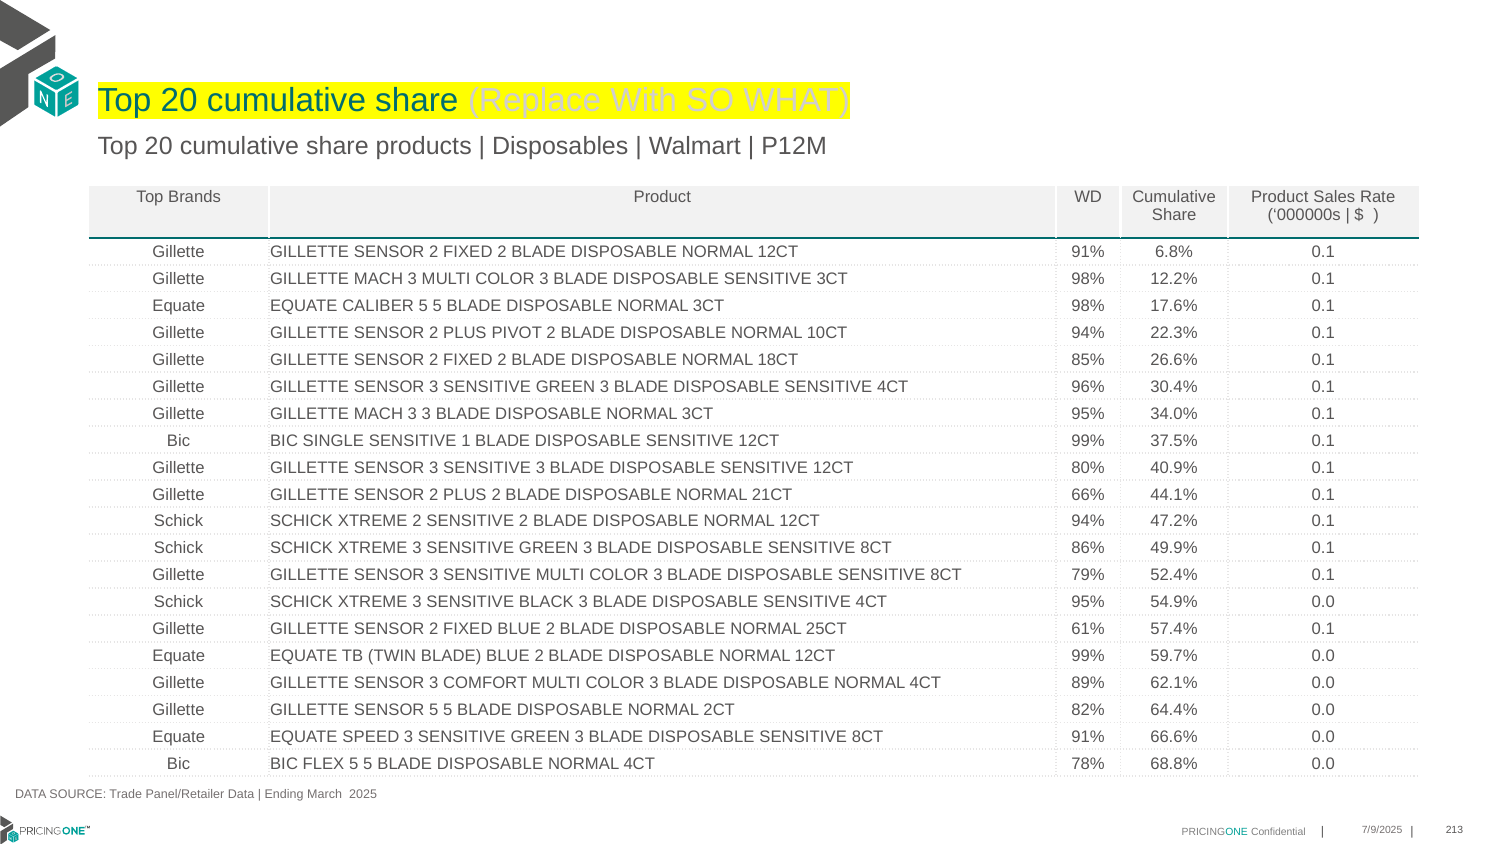

# Top 20 cumulative share (Replace With SO WHAT)
Top 20 cumulative share products | Disposables | Walmart | P12M
| Top Brands | Product | WD | Cumulative Share | Product Sales Rate (‘000000s | $ ) |
| --- | --- | --- | --- | --- |
| Gillette | GILLETTE SENSOR 2 FIXED 2 BLADE DISPOSABLE NORMAL 12CT | 91% | 6.8% | 0.1 |
| Gillette | GILLETTE MACH 3 MULTI COLOR 3 BLADE DISPOSABLE SENSITIVE 3CT | 98% | 12.2% | 0.1 |
| Equate | EQUATE CALIBER 5 5 BLADE DISPOSABLE NORMAL 3CT | 98% | 17.6% | 0.1 |
| Gillette | GILLETTE SENSOR 2 PLUS PIVOT 2 BLADE DISPOSABLE NORMAL 10CT | 94% | 22.3% | 0.1 |
| Gillette | GILLETTE SENSOR 2 FIXED 2 BLADE DISPOSABLE NORMAL 18CT | 85% | 26.6% | 0.1 |
| Gillette | GILLETTE SENSOR 3 SENSITIVE GREEN 3 BLADE DISPOSABLE SENSITIVE 4CT | 96% | 30.4% | 0.1 |
| Gillette | GILLETTE MACH 3 3 BLADE DISPOSABLE NORMAL 3CT | 95% | 34.0% | 0.1 |
| Bic | BIC SINGLE SENSITIVE 1 BLADE DISPOSABLE SENSITIVE 12CT | 99% | 37.5% | 0.1 |
| Gillette | GILLETTE SENSOR 3 SENSITIVE 3 BLADE DISPOSABLE SENSITIVE 12CT | 80% | 40.9% | 0.1 |
| Gillette | GILLETTE SENSOR 2 PLUS 2 BLADE DISPOSABLE NORMAL 21CT | 66% | 44.1% | 0.1 |
| Schick | SCHICK XTREME 2 SENSITIVE 2 BLADE DISPOSABLE NORMAL 12CT | 94% | 47.2% | 0.1 |
| Schick | SCHICK XTREME 3 SENSITIVE GREEN 3 BLADE DISPOSABLE SENSITIVE 8CT | 86% | 49.9% | 0.1 |
| Gillette | GILLETTE SENSOR 3 SENSITIVE MULTI COLOR 3 BLADE DISPOSABLE SENSITIVE 8CT | 79% | 52.4% | 0.1 |
| Schick | SCHICK XTREME 3 SENSITIVE BLACK 3 BLADE DISPOSABLE SENSITIVE 4CT | 95% | 54.9% | 0.0 |
| Gillette | GILLETTE SENSOR 2 FIXED BLUE 2 BLADE DISPOSABLE NORMAL 25CT | 61% | 57.4% | 0.1 |
| Equate | EQUATE TB (TWIN BLADE) BLUE 2 BLADE DISPOSABLE NORMAL 12CT | 99% | 59.7% | 0.0 |
| Gillette | GILLETTE SENSOR 3 COMFORT MULTI COLOR 3 BLADE DISPOSABLE NORMAL 4CT | 89% | 62.1% | 0.0 |
| Gillette | GILLETTE SENSOR 5 5 BLADE DISPOSABLE NORMAL 2CT | 82% | 64.4% | 0.0 |
| Equate | EQUATE SPEED 3 SENSITIVE GREEN 3 BLADE DISPOSABLE SENSITIVE 8CT | 91% | 66.6% | 0.0 |
| Bic | BIC FLEX 5 5 BLADE DISPOSABLE NORMAL 4CT | 78% | 68.8% | 0.0 |
DATA SOURCE: Trade Panel/Retailer Data | Ending March  2025

7/9/2025
213